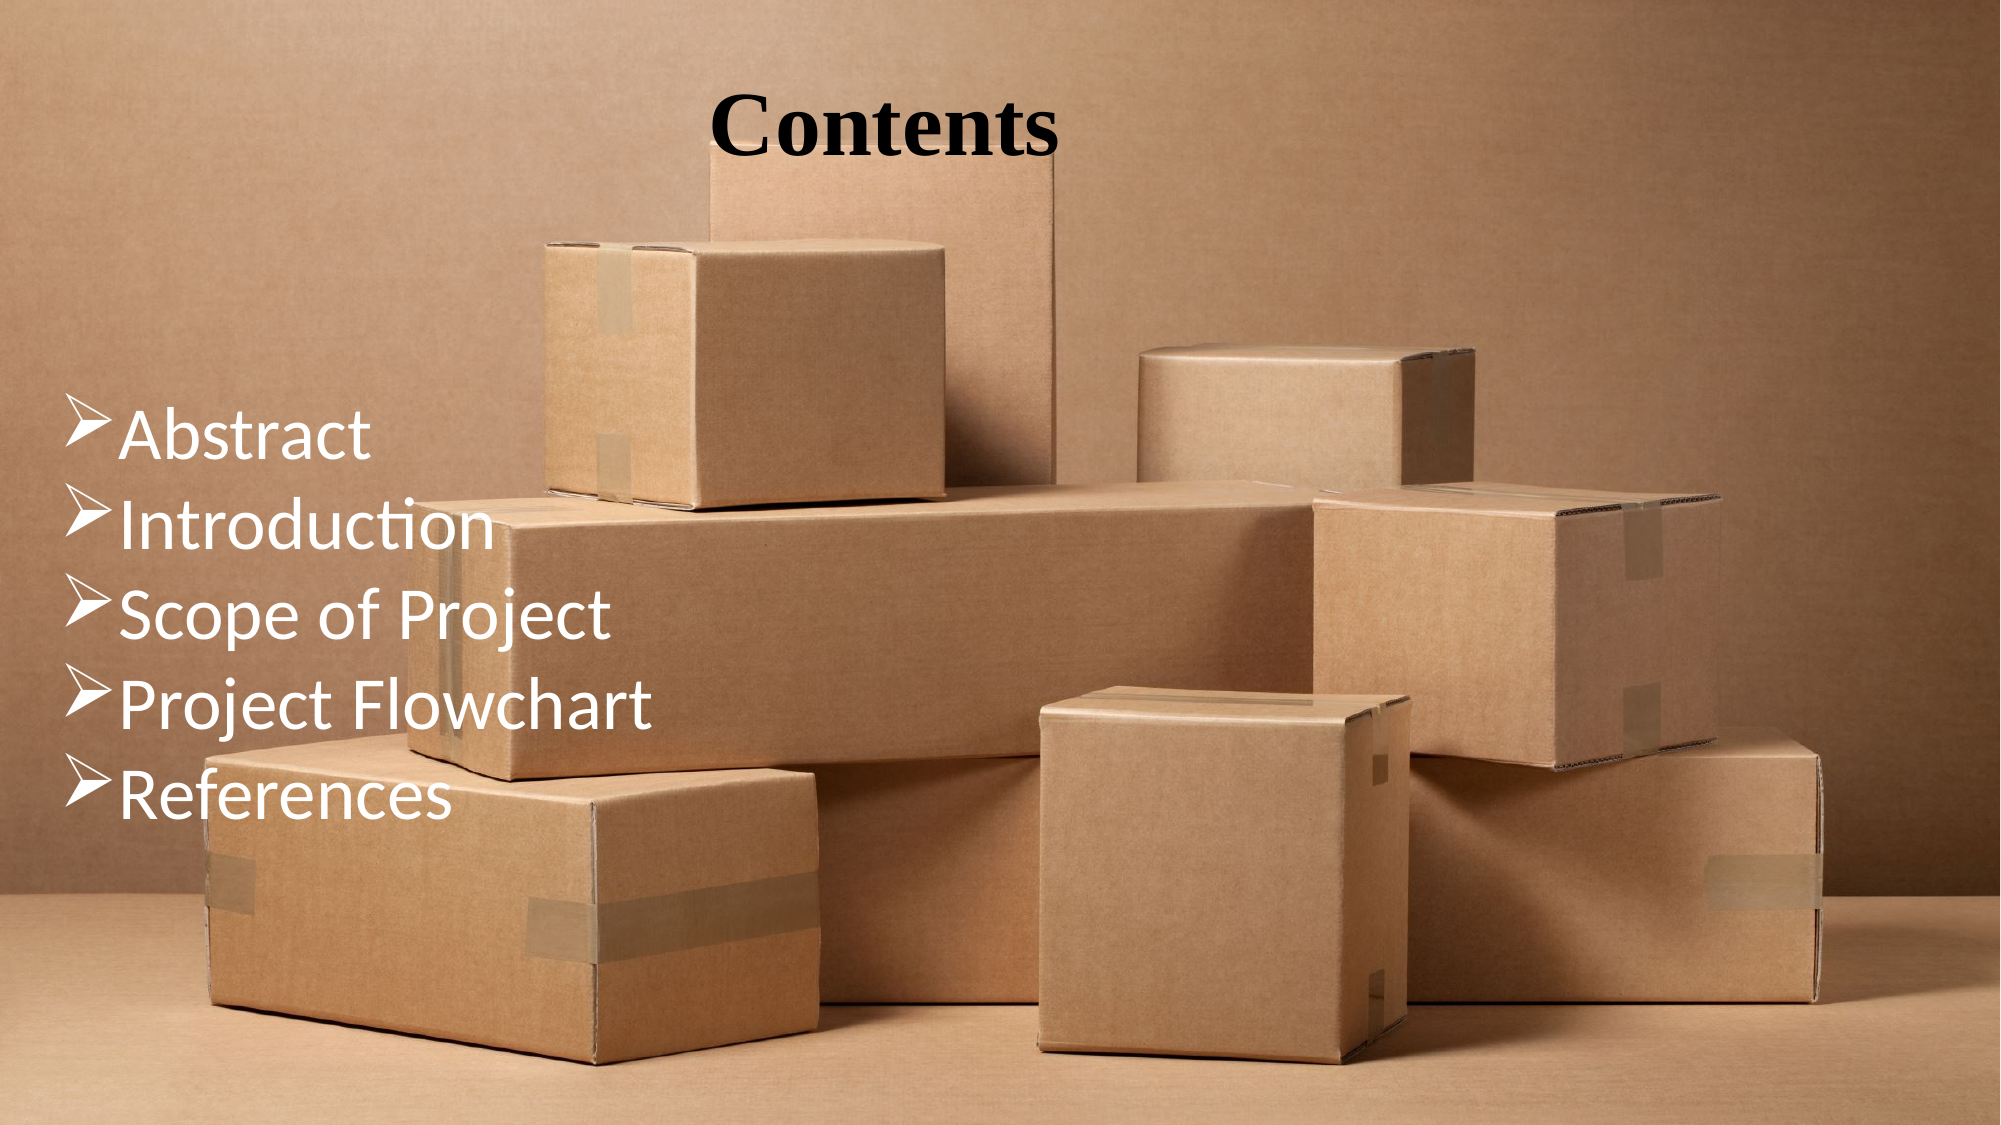

Contents
Abstract
Introduction
Scope of Project
Project Flowchart
References